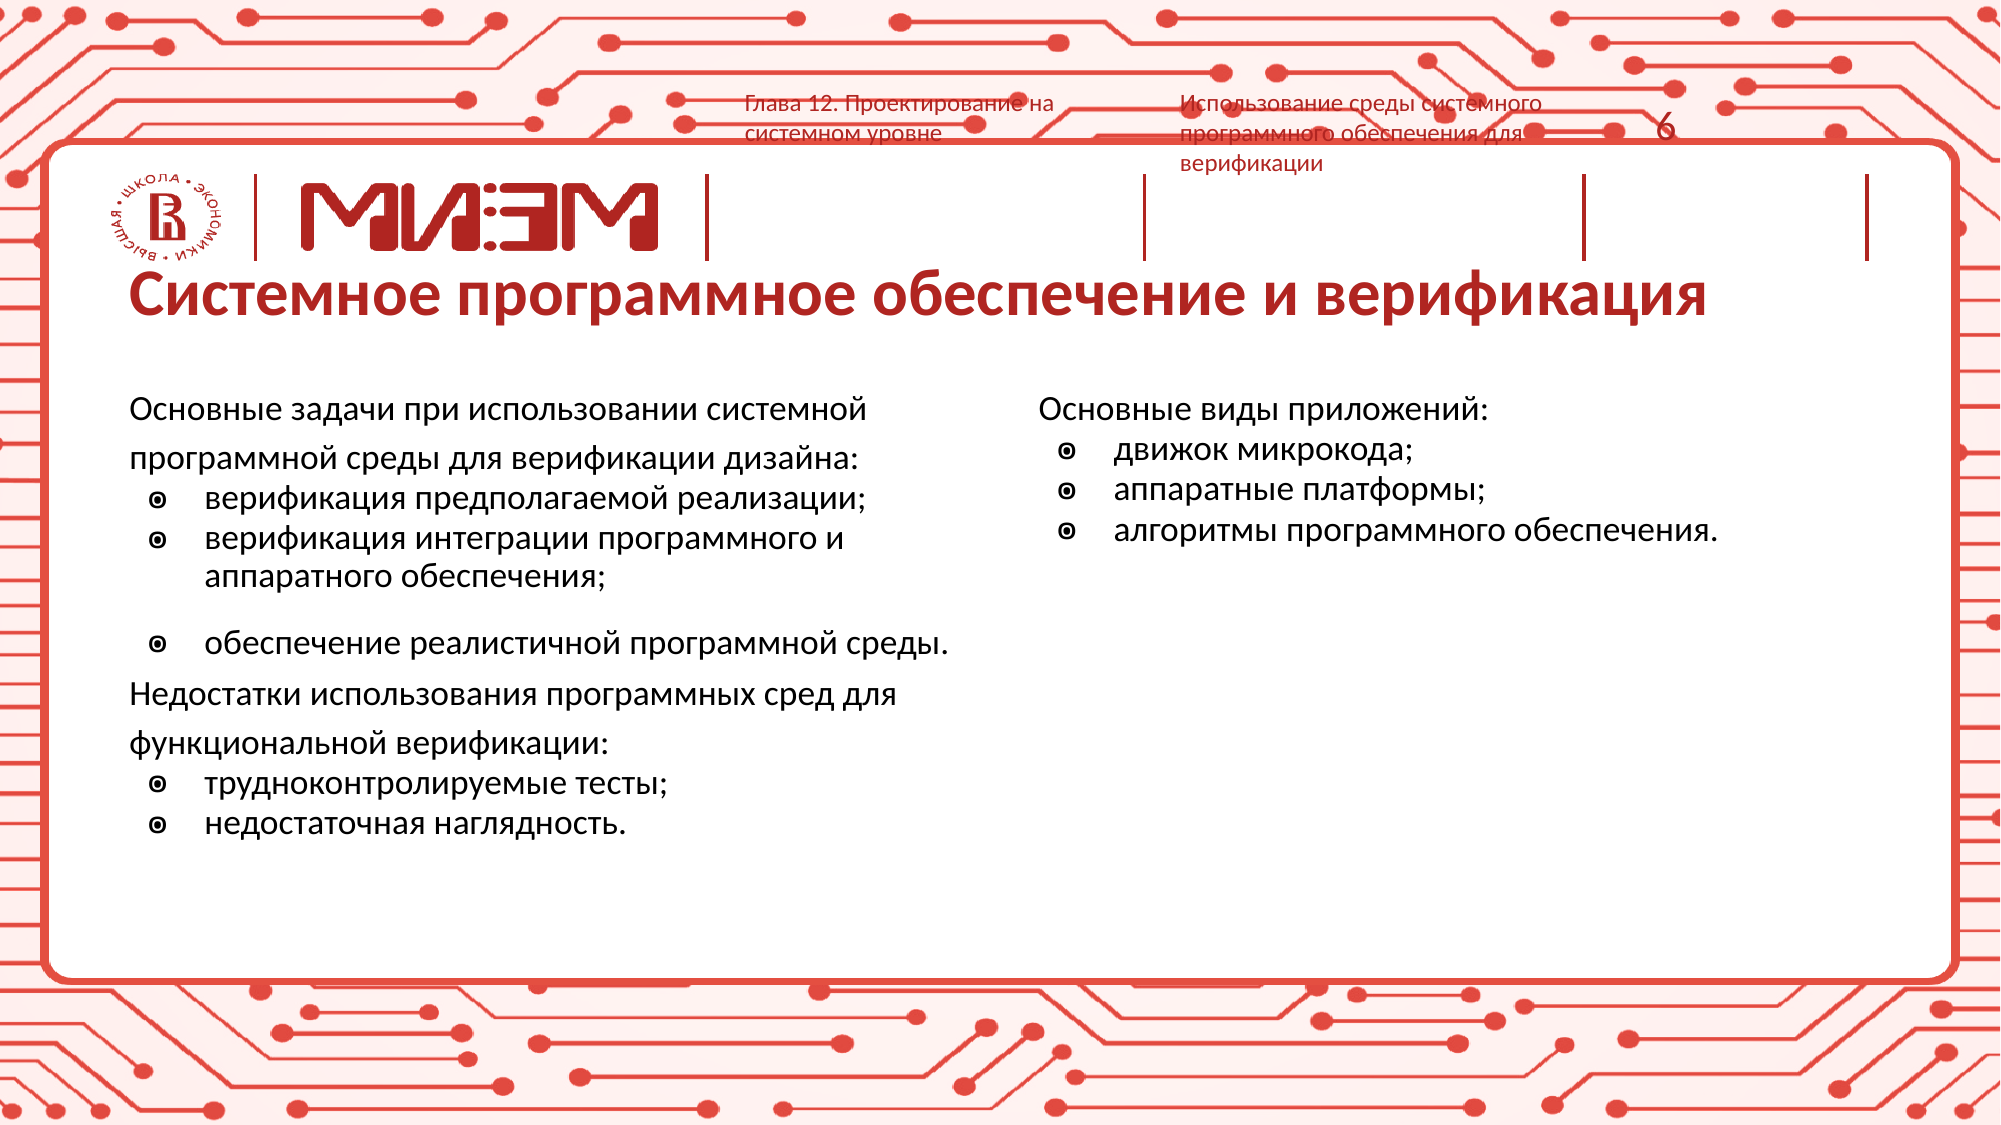

Глава 12. Проектирование на системном уровне
Использование среды системного программного обеспечения для верификации
6
# Системное программное обеспечение и верификация
Основные задачи при использовании системной программной среды для верификации дизайна:
верификация предполагаемой реализации;
верификация интеграции программного и аппаратного обеспечения;
обеспечение реалистичной программной среды.
Недостатки использования программных сред для функциональной верификации:
трудноконтролируемые тесты;
недостаточная наглядность.
Основные виды приложений:
движок микрокода;
аппаратные платформы;
алгоритмы программного обеспечения.